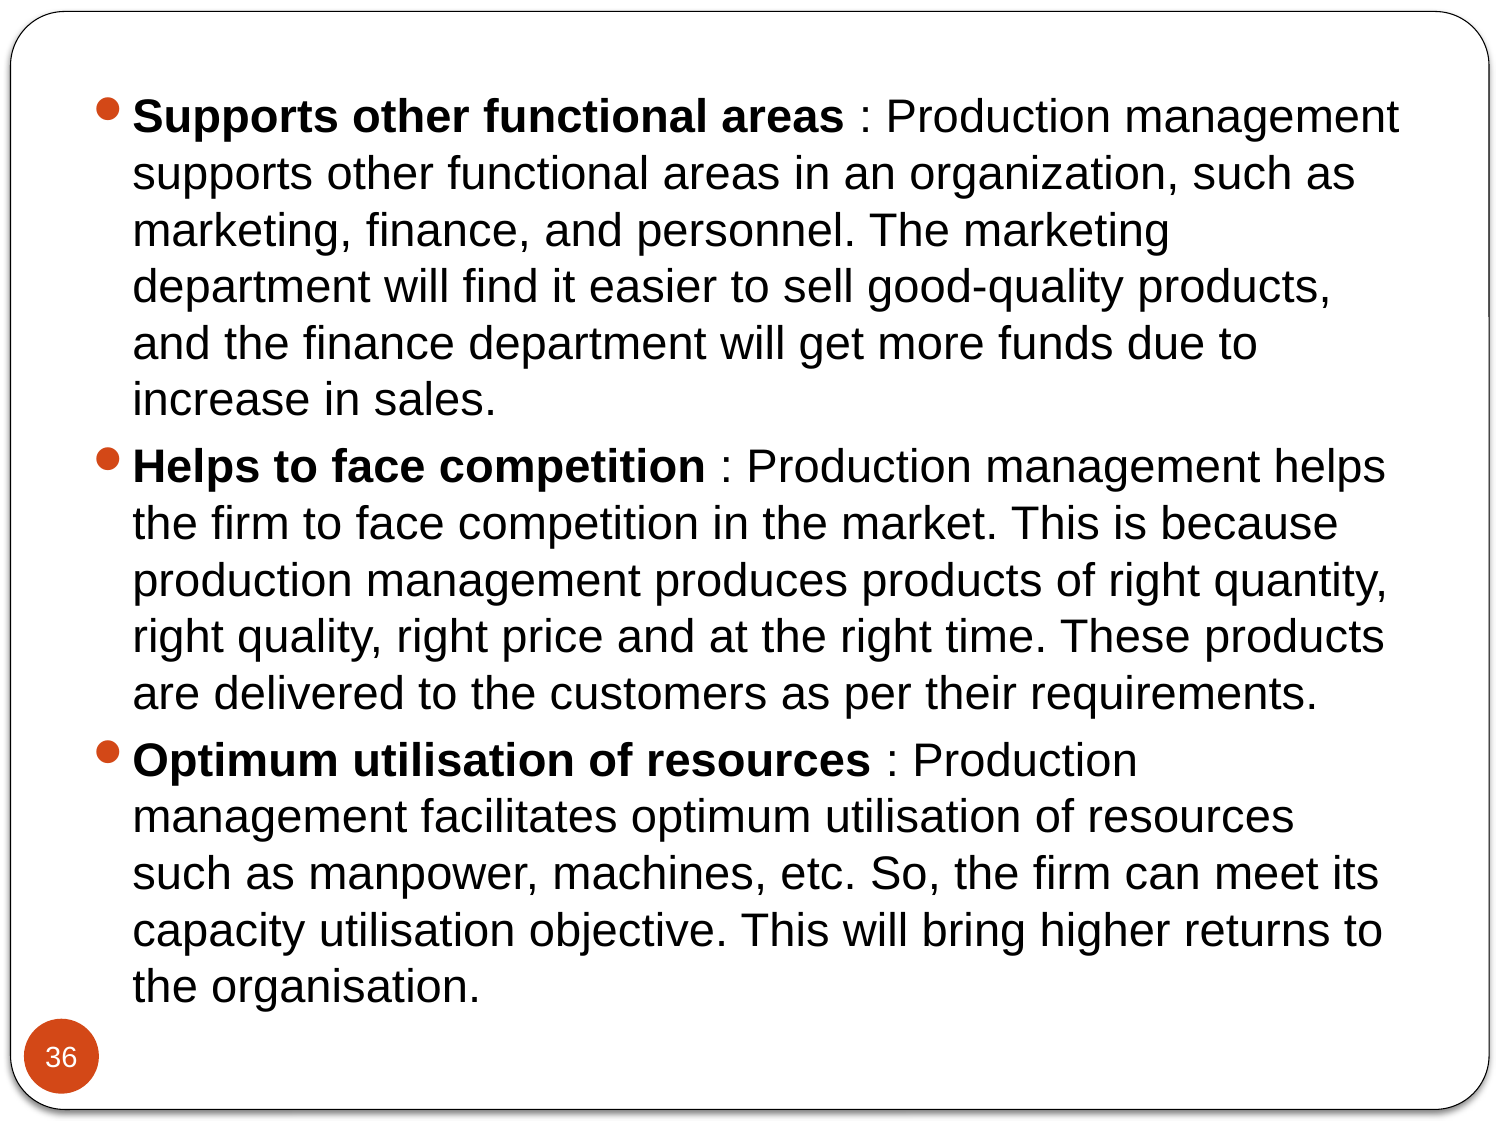

Supports other functional areas : Production management supports other functional areas in an organization, such as marketing, finance, and personnel. The marketing department will find it easier to sell good-quality products, and the finance department will get more funds due to increase in sales.
Helps to face competition : Production management helps the firm to face competition in the market. This is because production management produces products of right quantity, right quality, right price and at the right time. These products are delivered to the customers as per their requirements.
Optimum utilisation of resources : Production management facilitates optimum utilisation of resources such as manpower, machines, etc. So, the firm can meet its capacity utilisation objective. This will bring higher returns to the organisation.

36